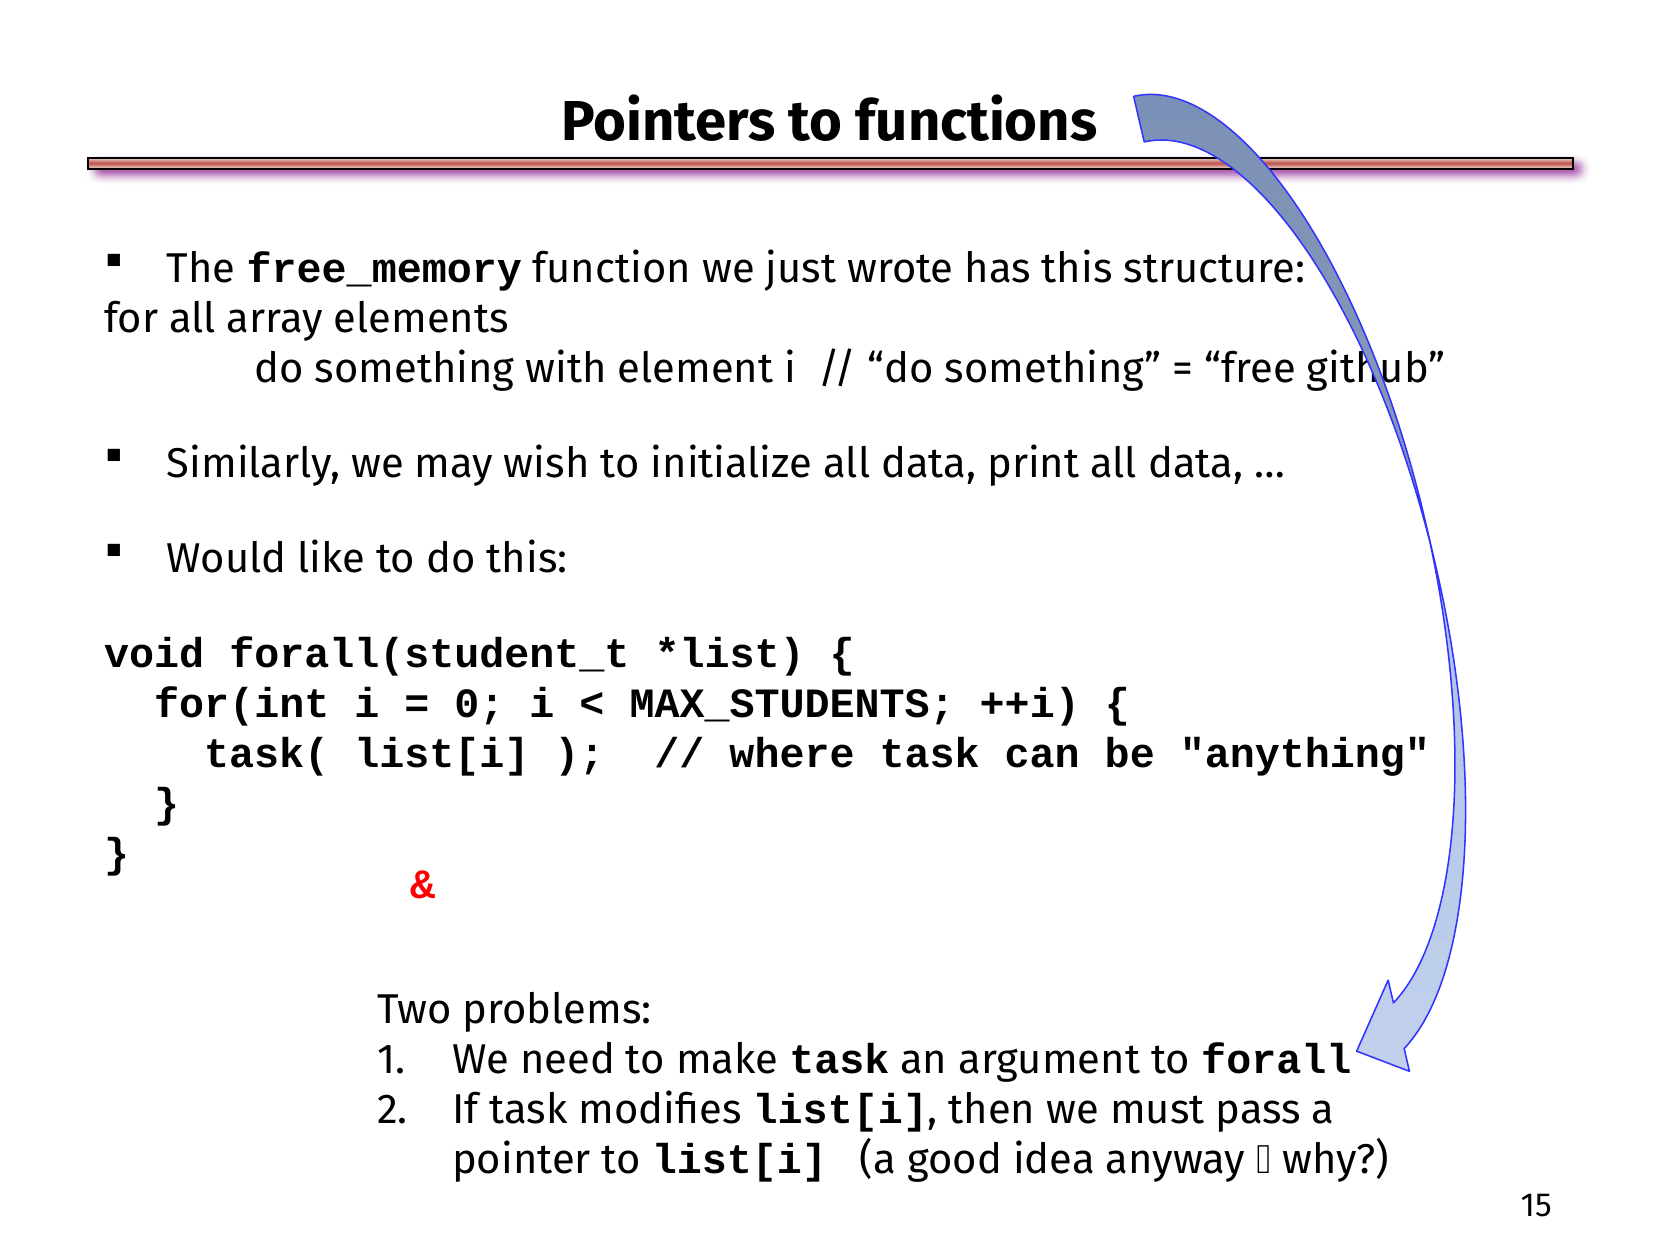

Pointers to functions

The free_memory function we just wrote has this structure:
for all array elements
	do something with element i  // “do something” = “free github”

Similarly, we may wish to initialize all data, print all data, …

Would like to do this:

void forall(student_t *list) {
  for(int i = 0; i < MAX_STUDENTS; ++i) {
    task( list[i] );  // where task can be "anything"
  }
}
&
Two problems:
We need to make task an argument to forall
If task modifies list[i], then we must pass a pointer to list[i]   (a good idea anyway − why?)
15